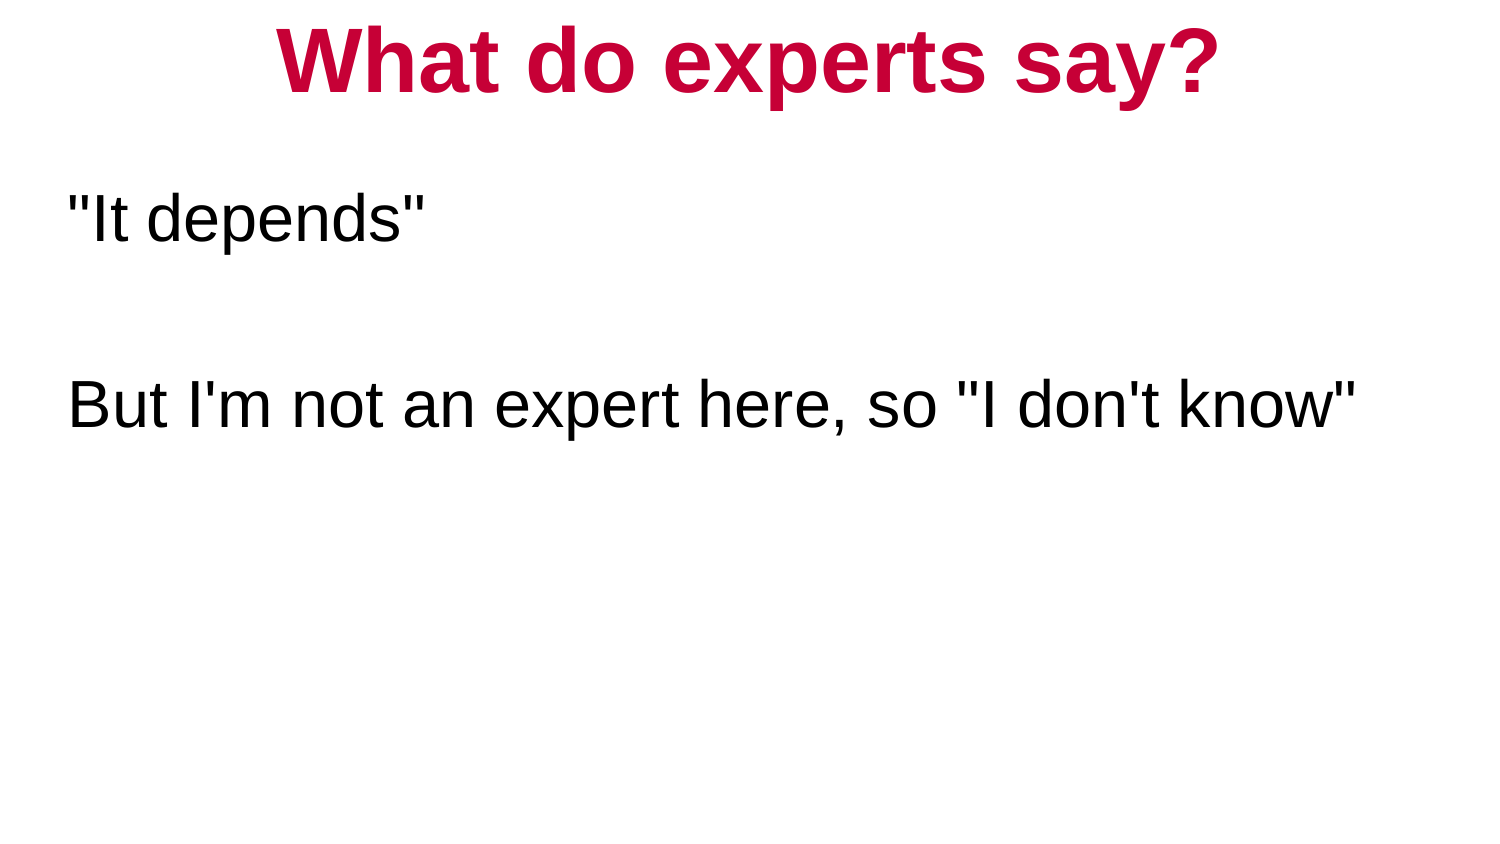

# What do experts say?
"It depends"

But I'm not an expert here, so "I don't know"